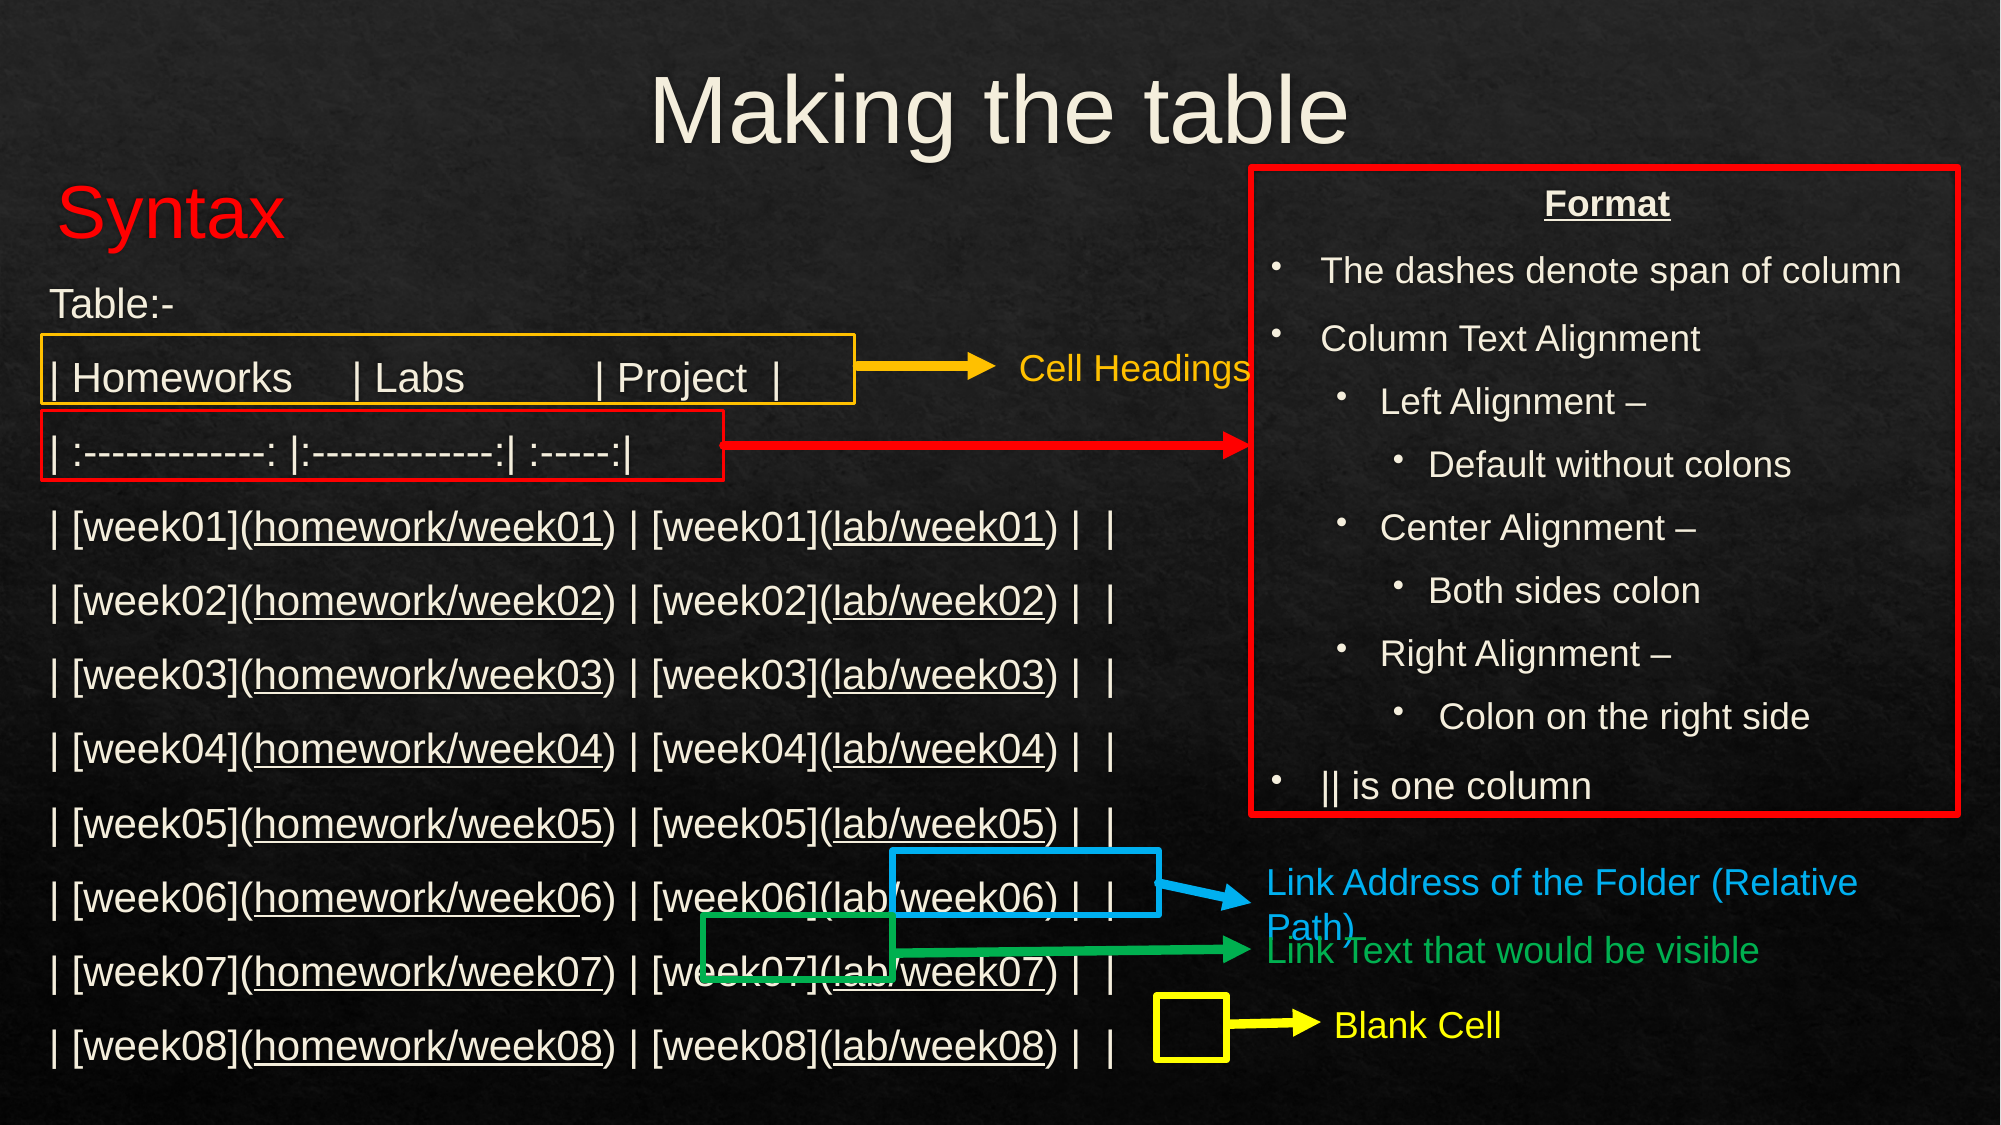

# Making the table
Syntax
Format
The dashes denote span of column
Column Text Alignment
Left Alignment –
Default without colons
Center Alignment –
Both sides colon
Right Alignment –
 Colon on the right side
|| is one column
Table:-
| Homeworks     | Labs           | Project  |
| :-------------: |:-------------:| :-----:|
| [week01](homework/week01) | [week01](lab/week01) |  |
| [week02](homework/week02) | [week02](lab/week02) |  |
| [week03](homework/week03) | [week03](lab/week03) |  |
| [week04](homework/week04) | [week04](lab/week04) |  |
| [week05](homework/week05) | [week05](lab/week05) |  |
| [week06](homework/week06) | [week06](lab/week06) |  |
| [week07](homework/week07) | [week07](lab/week07) |  |
| [week08](homework/week08) | [week08](lab/week08) |  |

Cell Headings

Link Address of the Folder (Relative Path)

Link Text that would be visible
Blank Cell